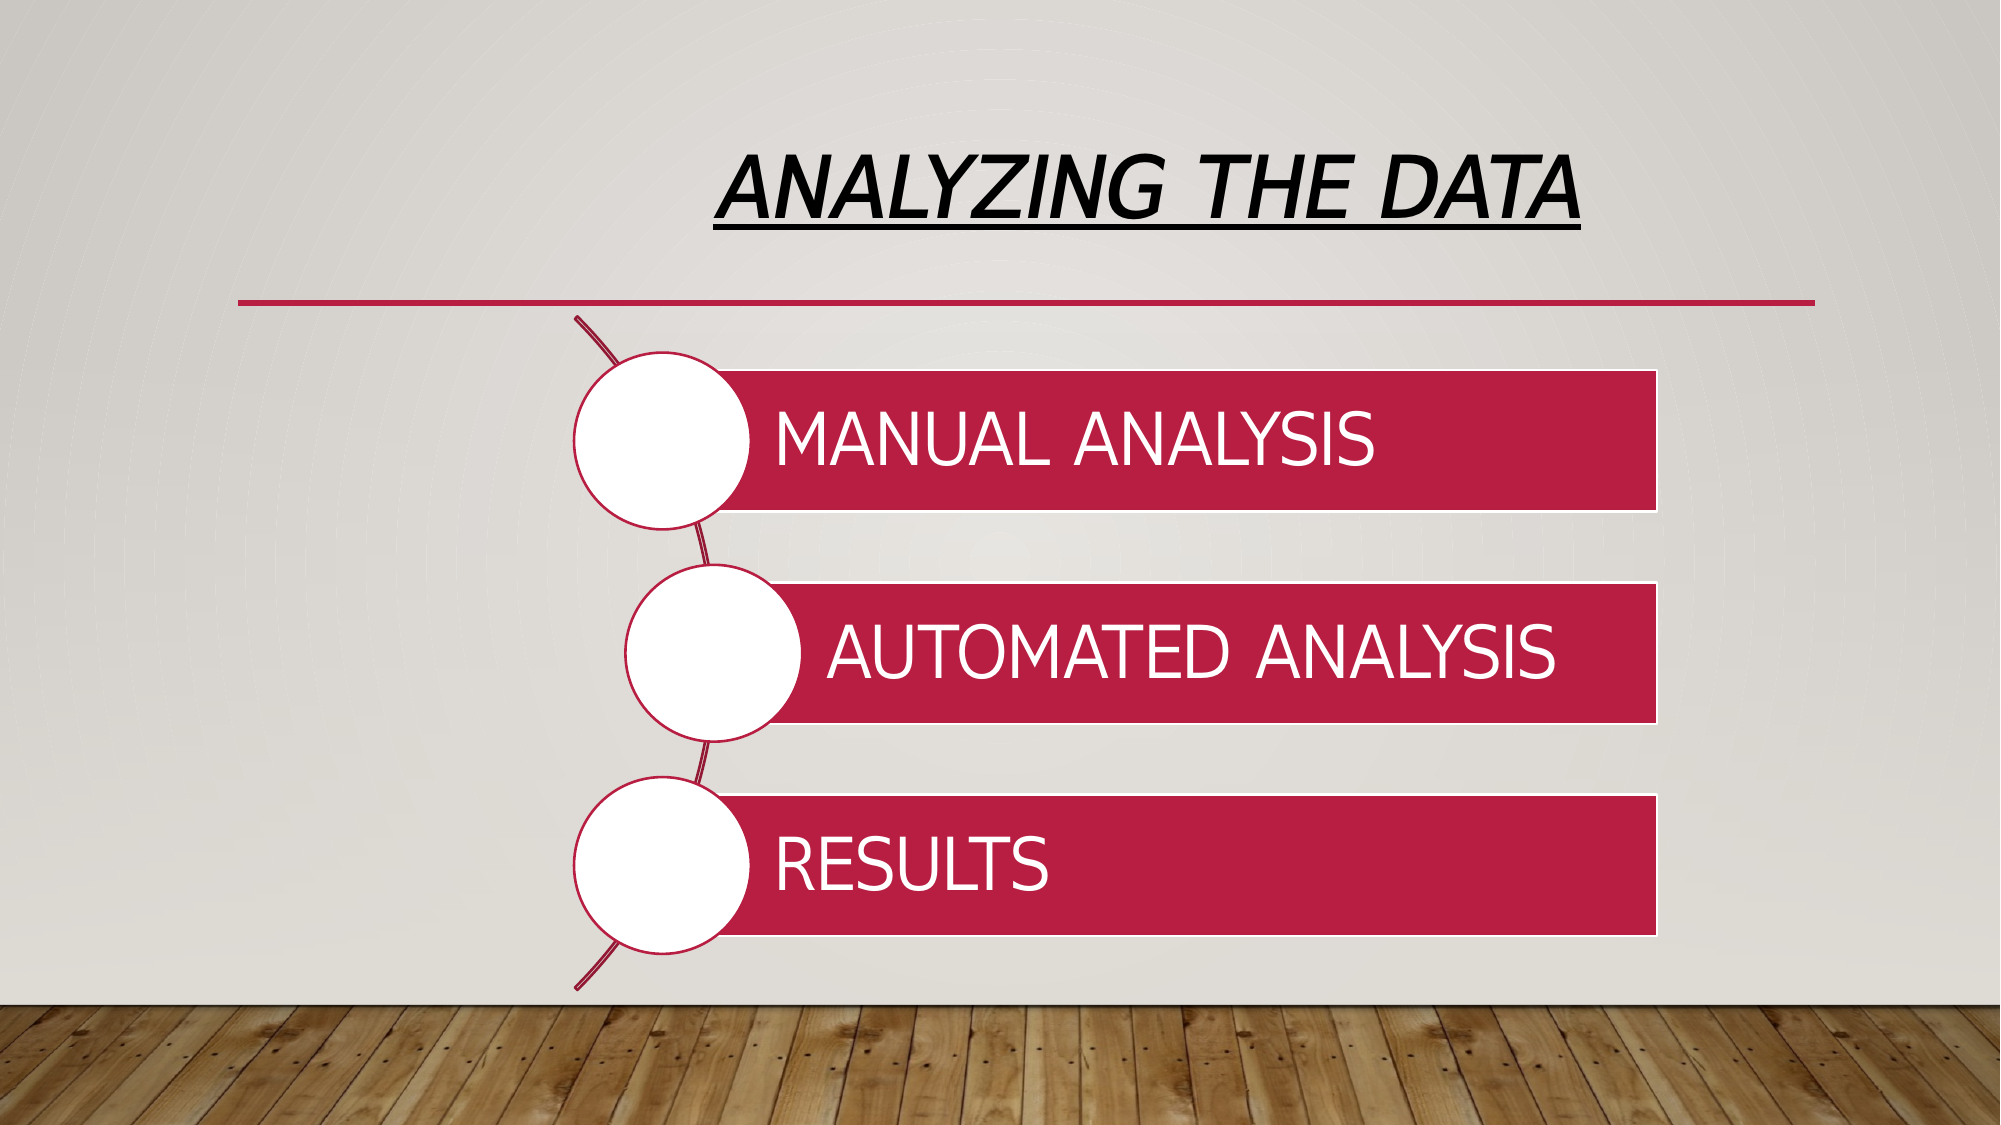

# Analyzing the Data

MANUAL ANALYSIS
AUTOMATED ANALYSIS
RESULTS